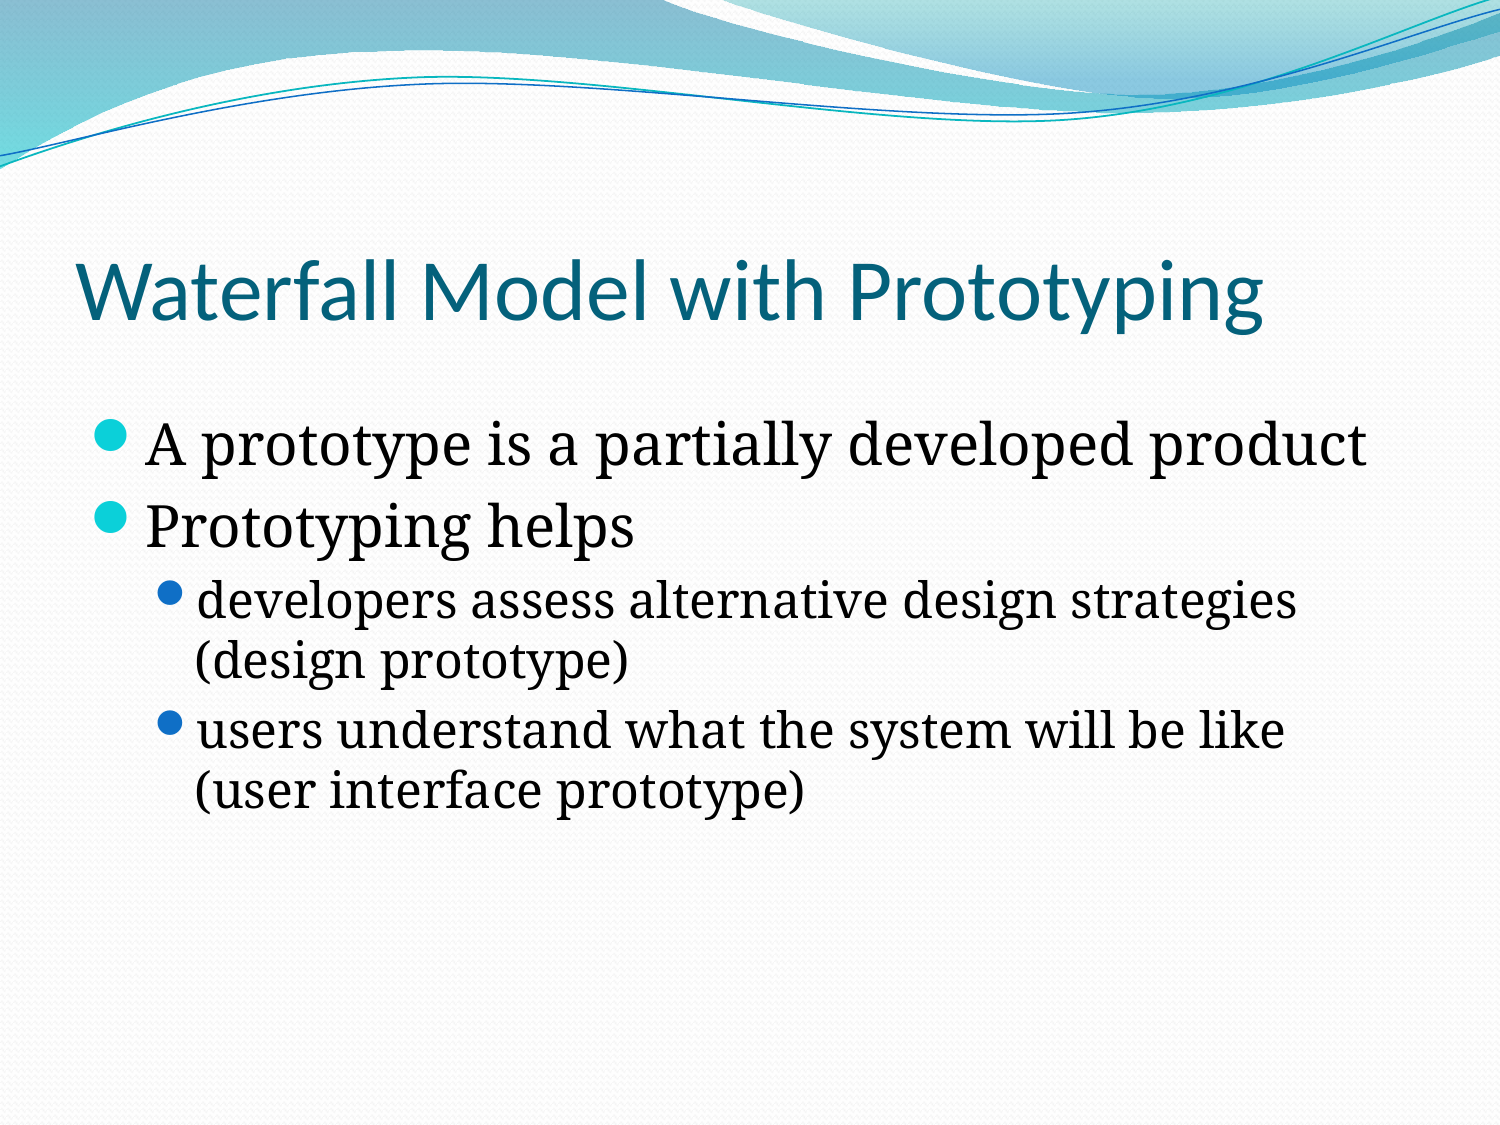

# Waterfall Model with Prototyping
A prototype is a partially developed product
Prototyping helps
developers assess alternative design strategies (design prototype)
users understand what the system will be like (user interface prototype)